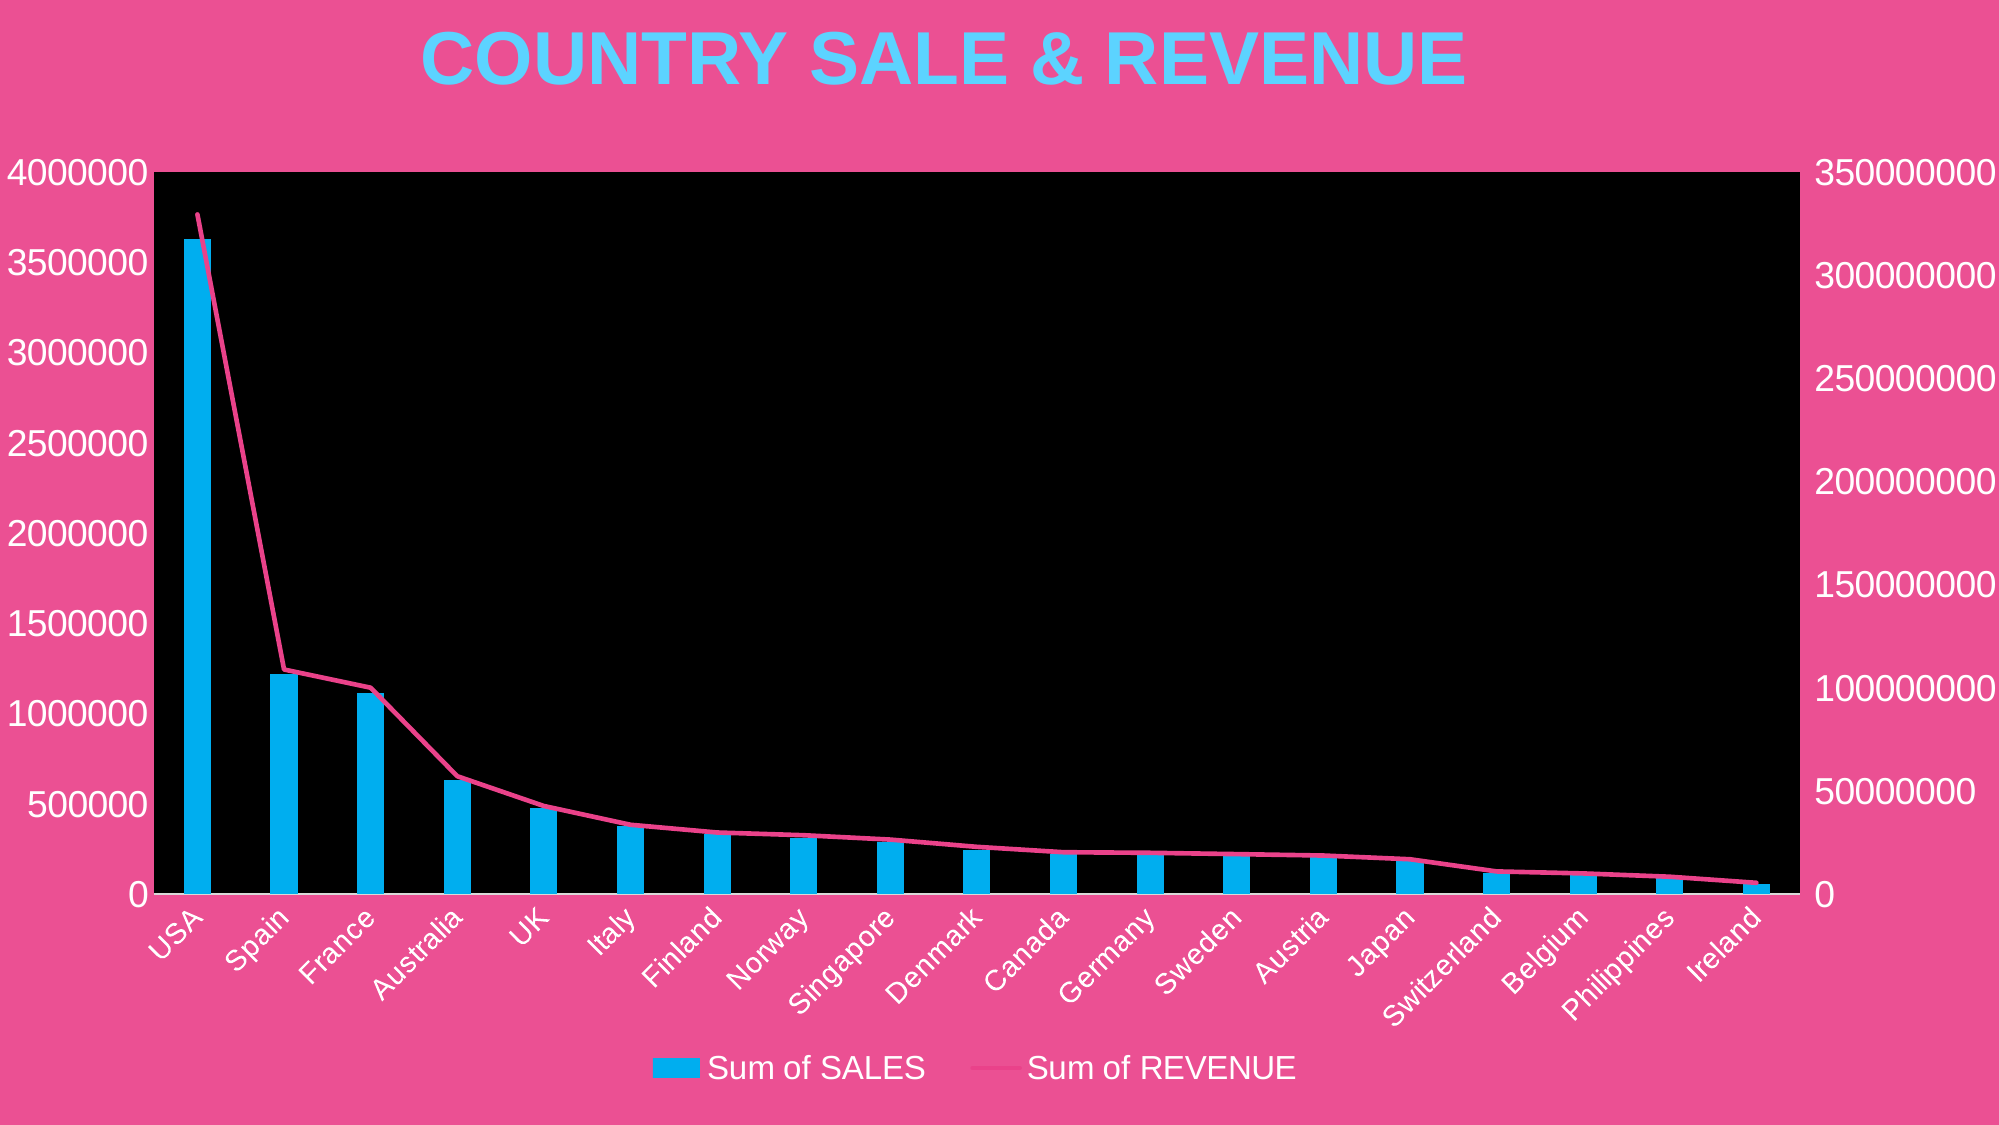

# COUNTRY SALE & REVENUE

### Chart

| Category | Sum of SALES | Sum of REVENUE |
|---|---|---|
| USA | 3627982.829999995 | 329407698.9659 |
| Spain | 1215686.9200000009 | 108786574.59249994 |
| France | 1110916.5199999993 | 99968780.78469999 |
| Australia | 630623.1 | 57053559.059 |
| UK | 478880.4600000002 | 42624710.37019999 |
| Italy | 374674.30999999976 | 33521870.2495 |
| Finland | 329581.9100000001 | 29783959.499599993 |
| Norway | 307463.70000000007 | 28454975.303000003 |
| Singapore | 288488.4100000001 | 26349276.4896 |
| Denmark | 245637.15000000008 | 22831578.952099998 |
| Canada | 224078.56000000003 | 20217017.260999996 |
| Germany | 220472.08999999997 | 19927792.894400004 |
| Sweden | 210014.21 | 19306816.389 |
| Austria | 202062.52999999997 | 18607768.849499997 |
| Japan | 188167.80999999997 | 16828936.7459 |
| Switzerland | 117713.56000000001 | 10918706.8899 |
| Belgium | 108412.62000000001 | 9959233.443400001 |
| Philippines | 94015.73 | 8349427.319300001 |
| Ireland | 57756.43 | 5398106.6666 |